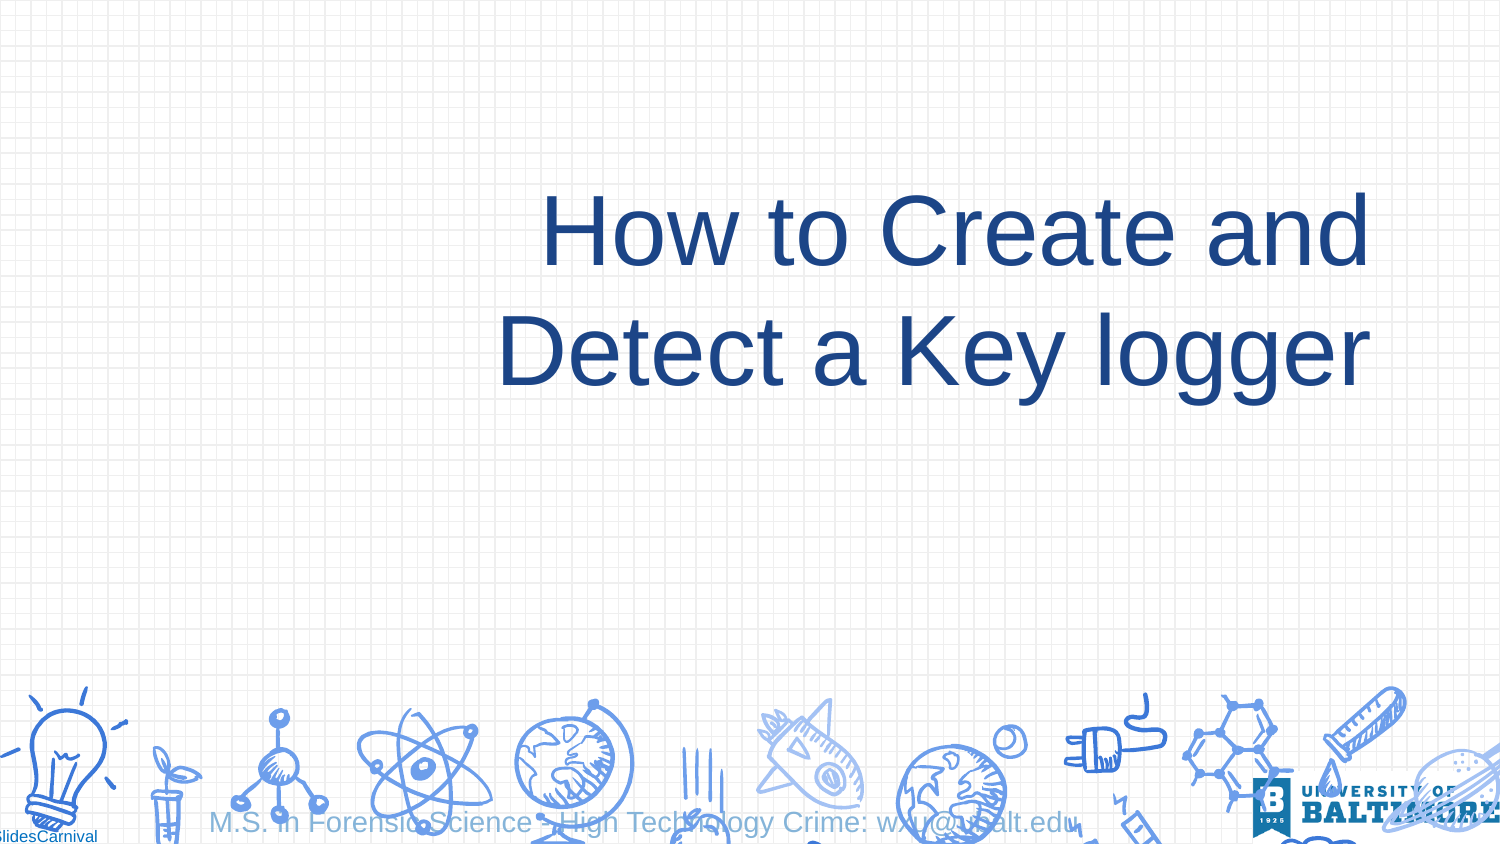

# How to Create and Detect a Key logger